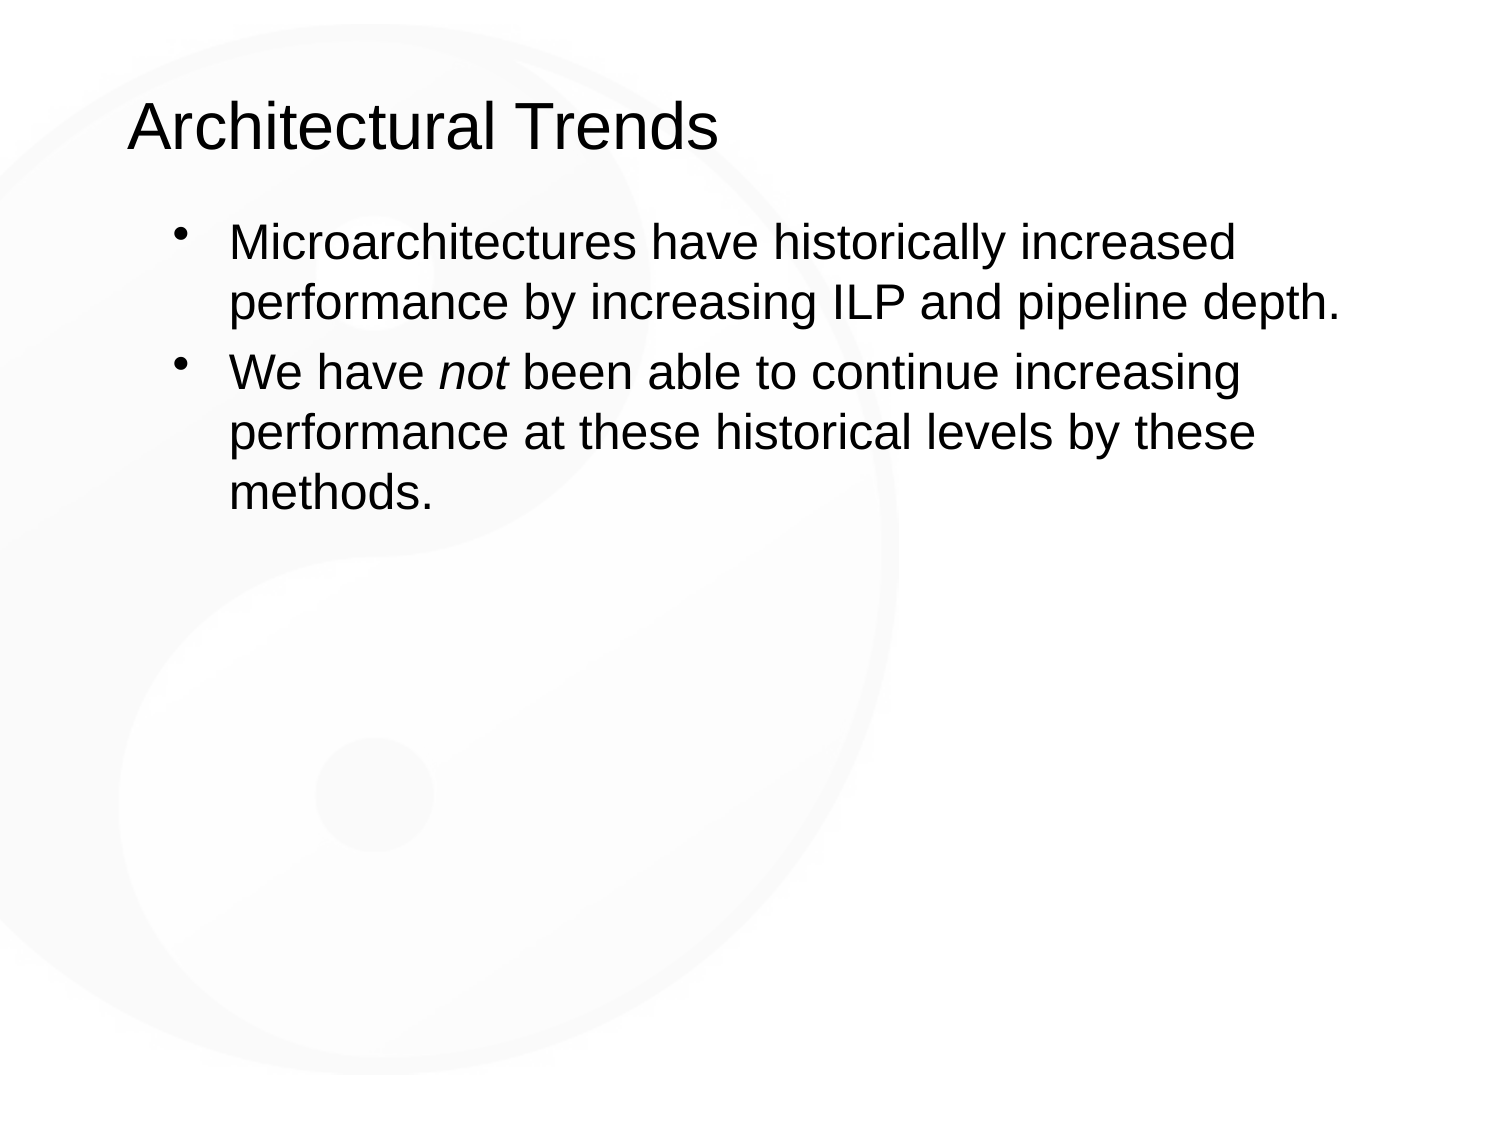

# Architectural Trends
Microarchitectures have historically increased performance by increasing ILP and pipeline depth.
We have not been able to continue increasing  performance at these historical levels by these methods.